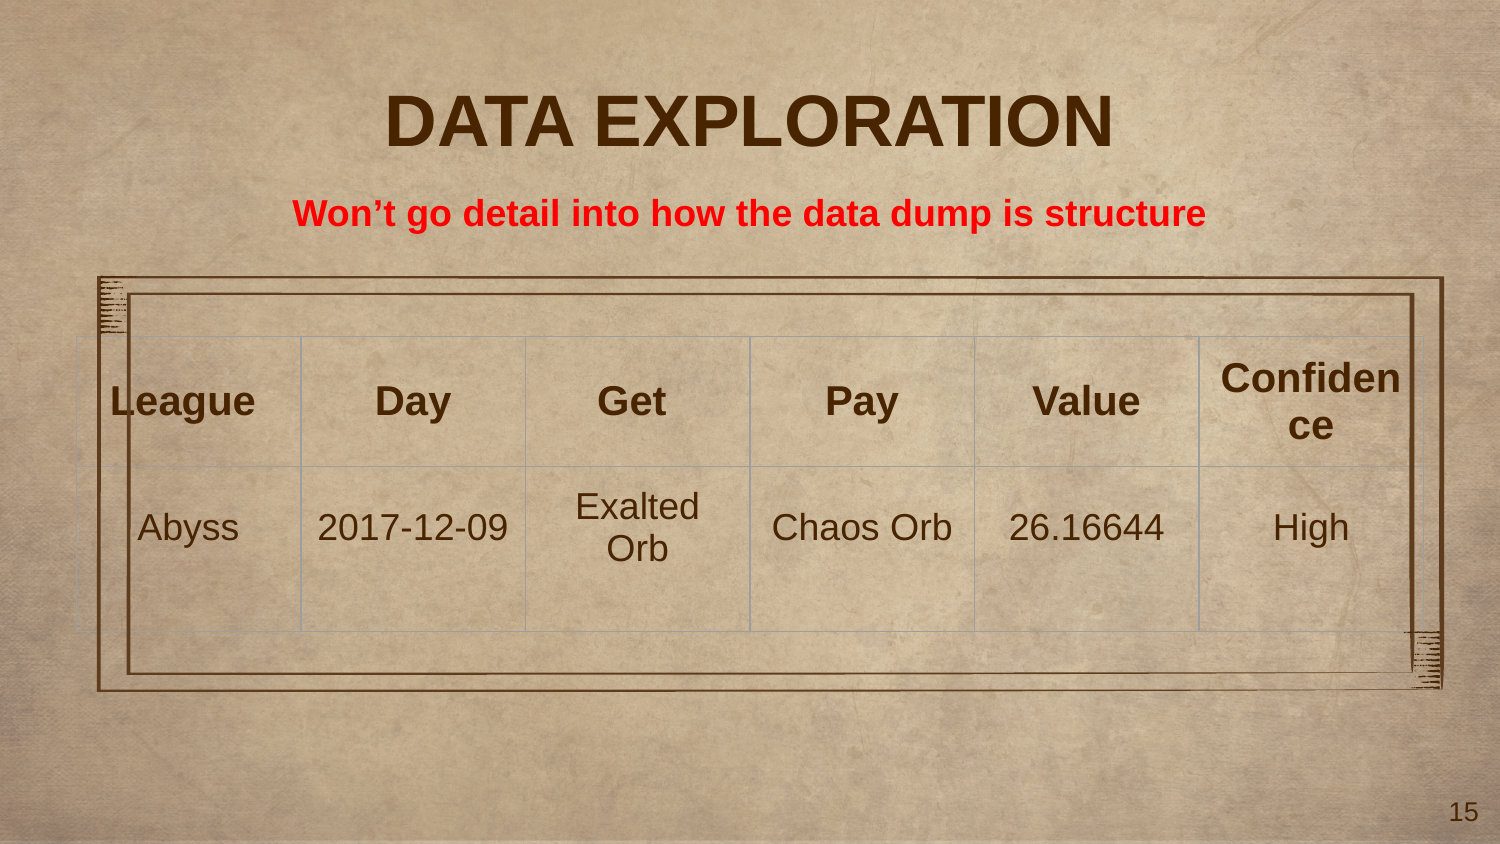

# DATA EXPLORATION
Won’t go detail into how the data dump is structure

| League | Day | Get | Pay | Value | Confidence |
| --- | --- | --- | --- | --- | --- |
| Abyss | 2017-12-09 | Exalted Orb | Chaos Orb | 26.16644 | High |
15